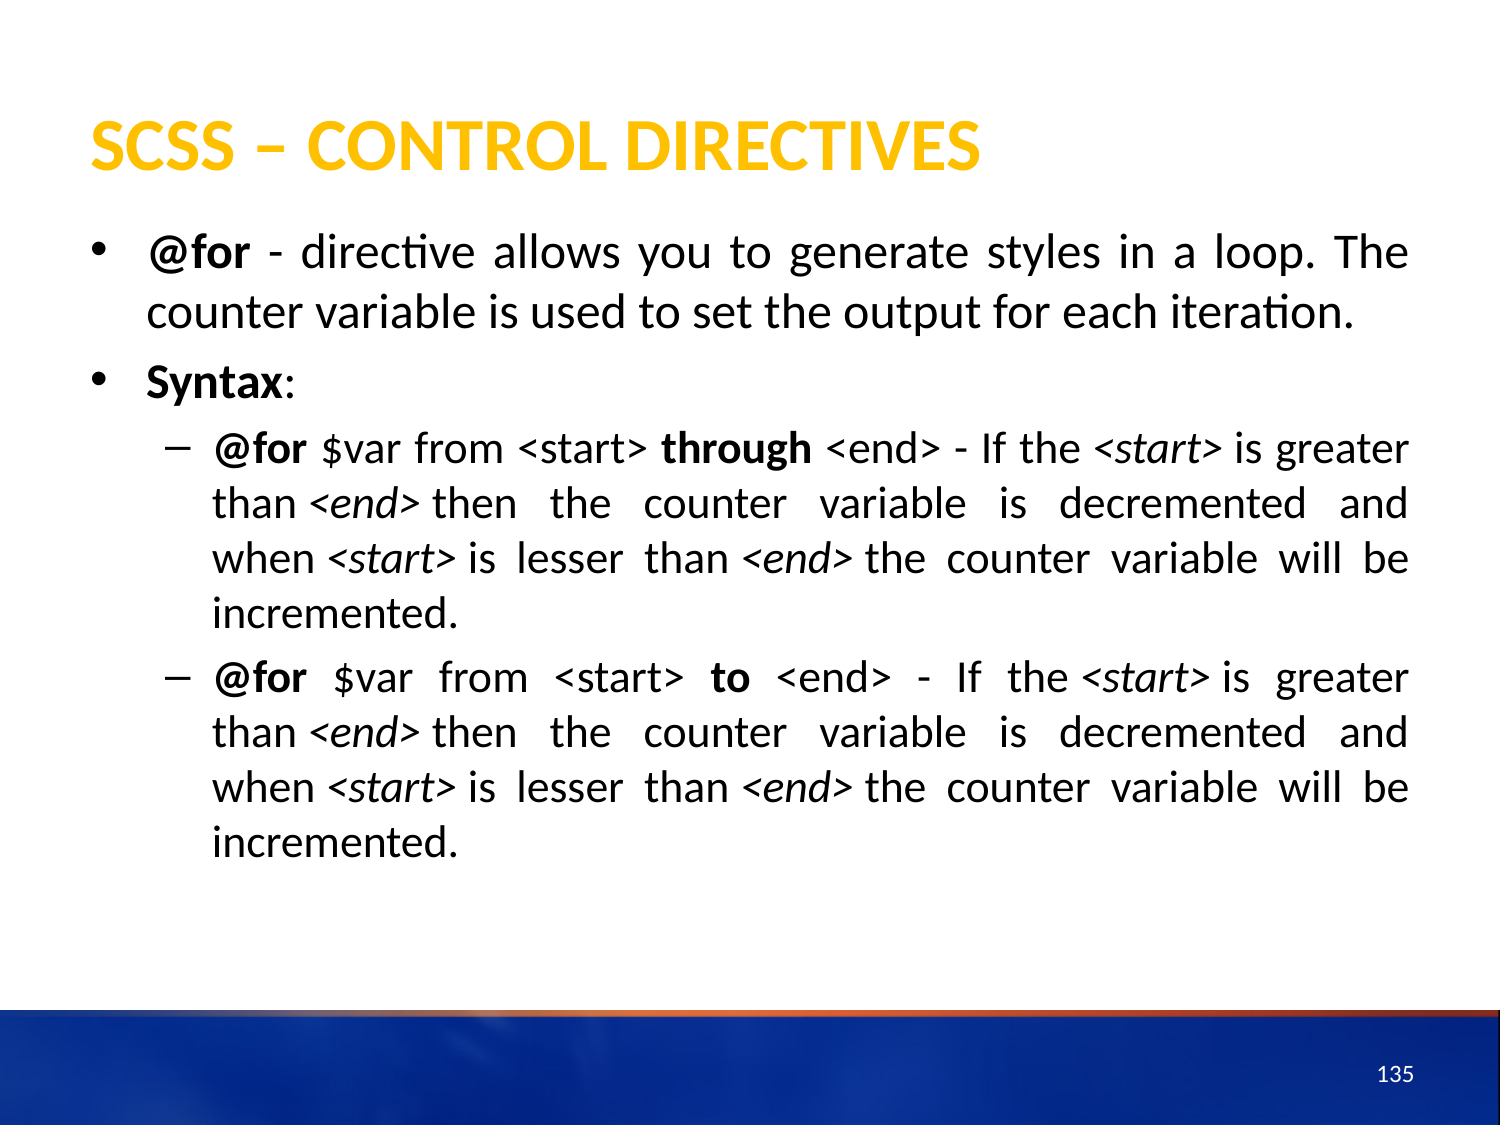

# SCSS – Control Directives
@for - directive allows you to generate styles in a loop. The counter variable is used to set the output for each iteration.
Syntax:
@for $var from <start> through <end> - If the <start> is greater than <end> then the counter variable is decremented and when <start> is lesser than <end> the counter variable will be incremented.
@for $var from <start> to <end> - If the <start> is greater than <end> then the counter variable is decremented and when <start> is lesser than <end> the counter variable will be incremented.

135